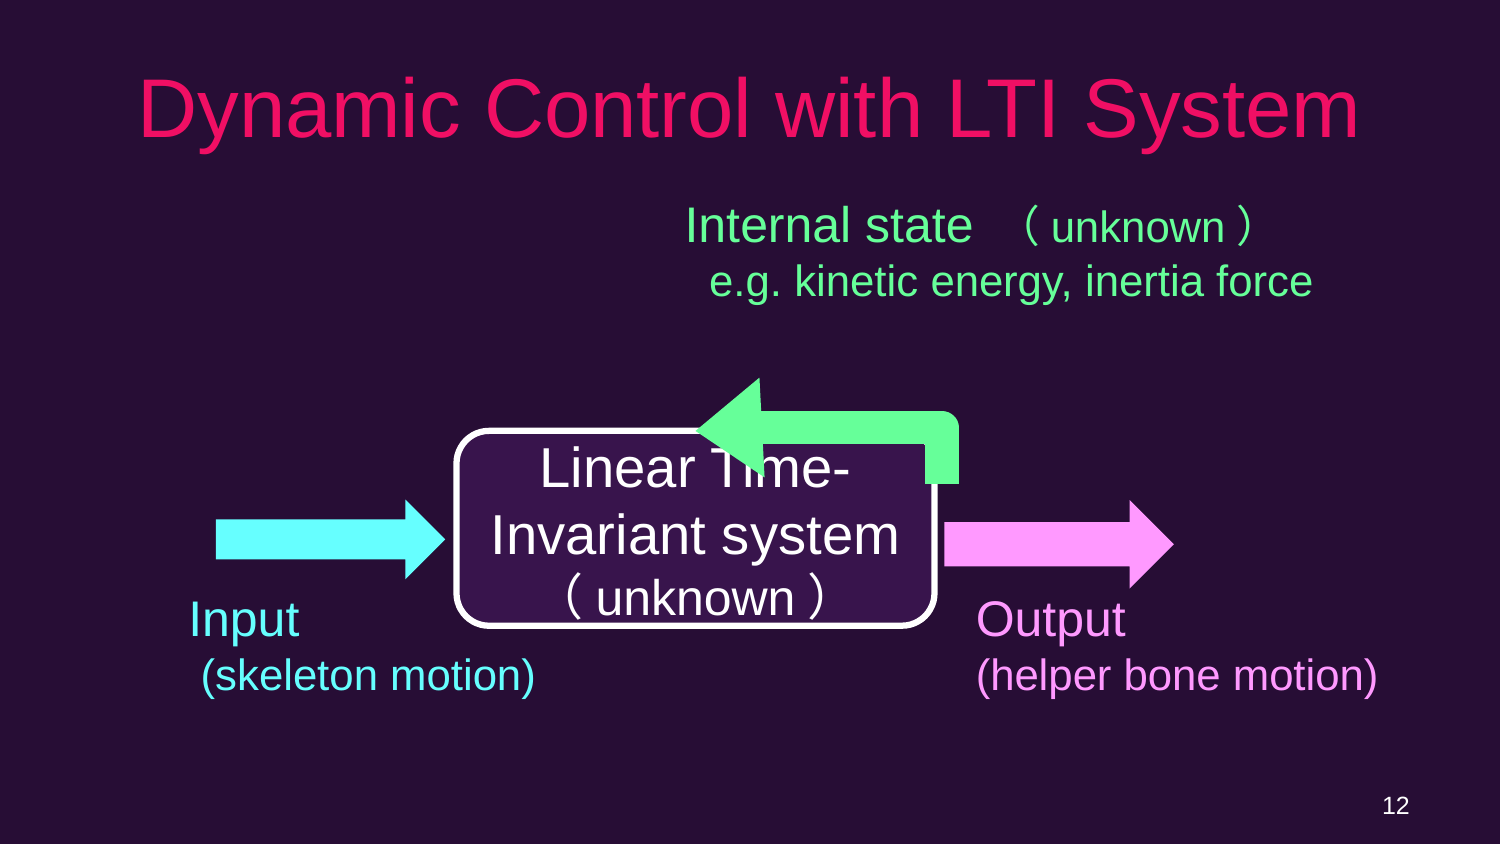

# Dynamic Control with LTI System
Internal state （unknown）
  e.g. kinetic energy, inertia force
Linear Time-Invariant system
（unknown）

Input
 (skeleton motion)
Output
(helper bone motion)
12